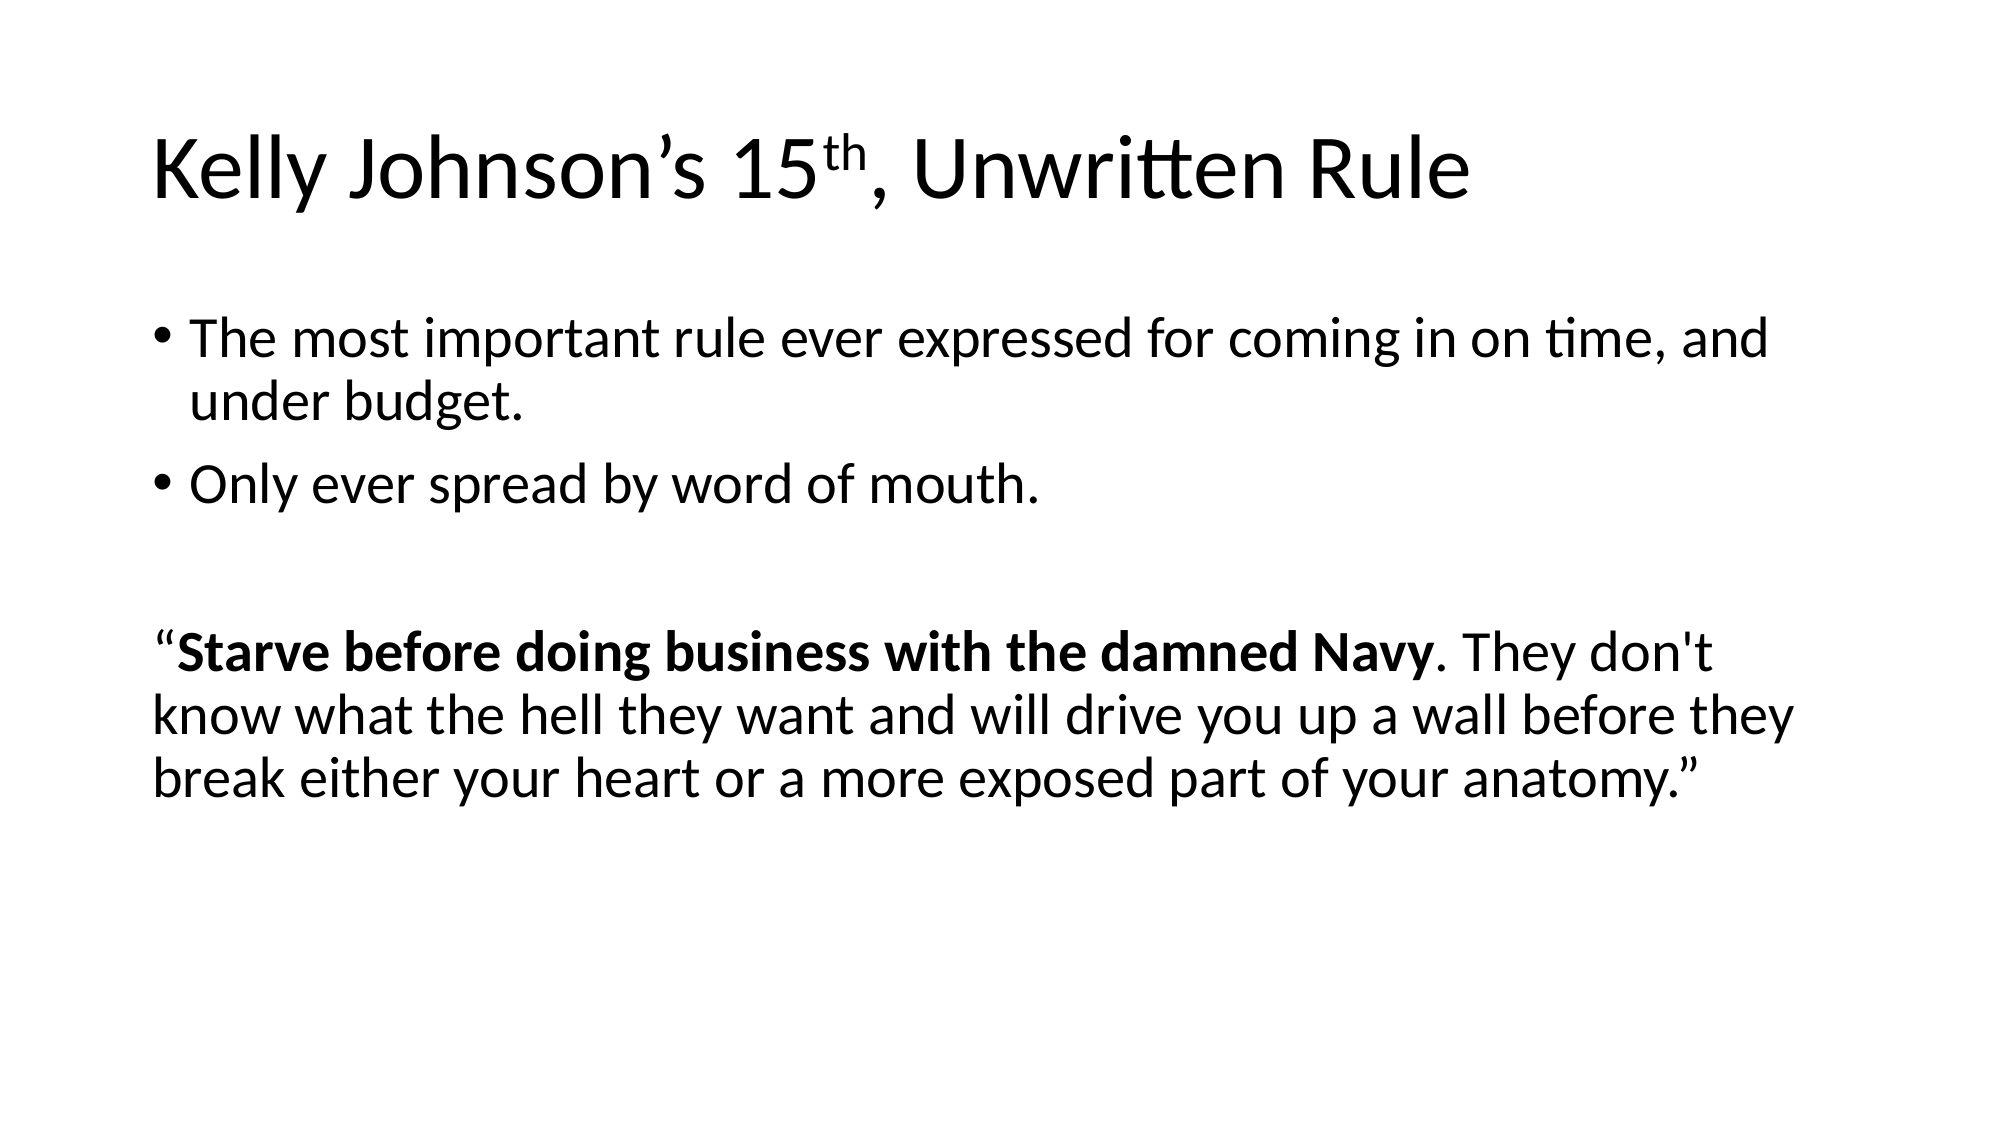

# Kelly Johnson’s 15th, Unwritten Rule
The most important rule ever expressed for coming in on time, and under budget.
Only ever spread by word of mouth.

“Starve before doing business with the damned Navy. They don't know what the hell they want and will drive you up a wall before they break either your heart or a more exposed part of your anatomy.”